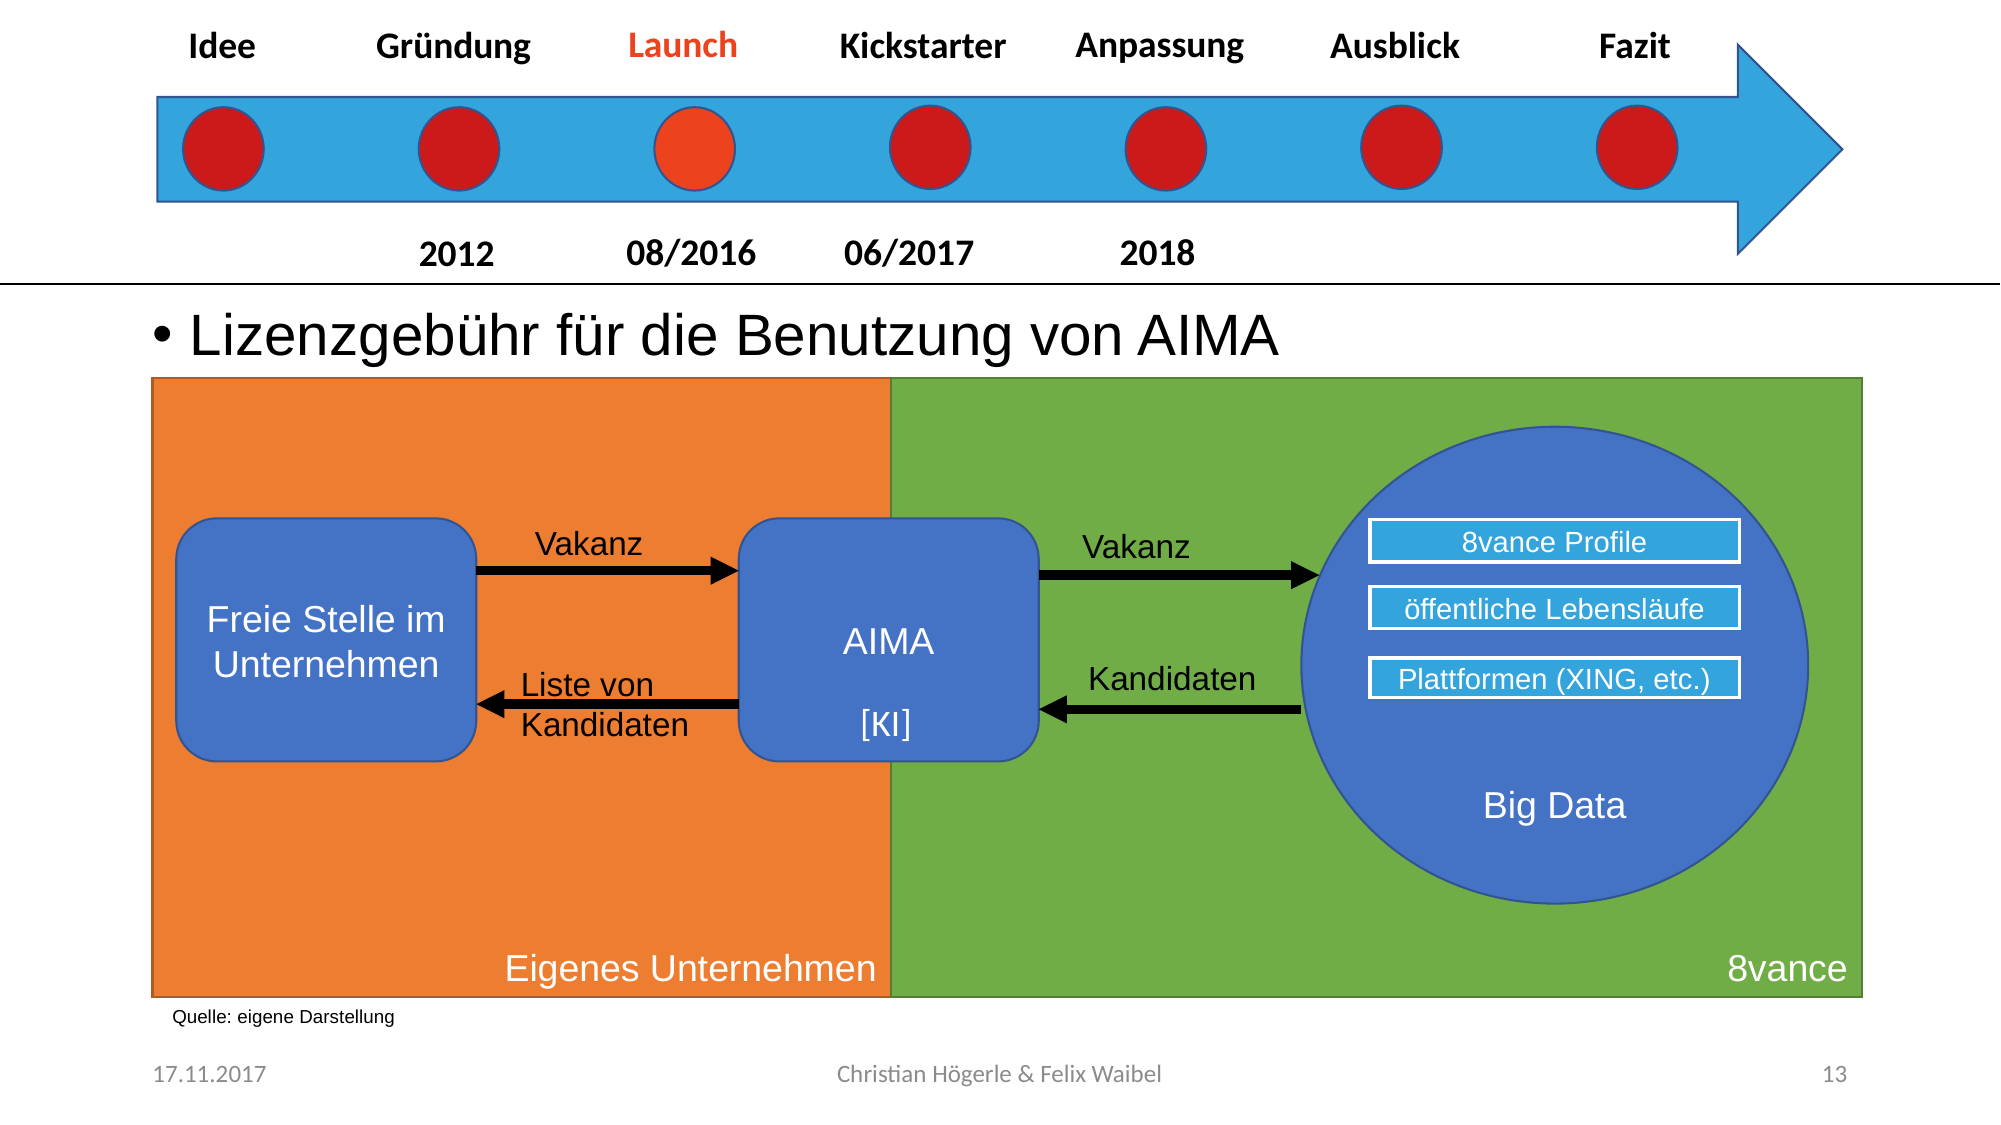

Anpassung
Launch
Idee
Gründung
Kickstarter
Ausblick
Fazit

08/2016
06/2017
2018
2012
Lizenzgebühr für die Benutzung von AIMA
Eigenes Unternehmen
8vance
Big Data
Vakanz
Freie Stelle im Unternehmen
AIMA
Vakanz
8vance Profile
öffentliche Lebensläufe
Kandidaten
Liste von Kandidaten
Plattformen (XING, etc.)
[KI]
Quelle: eigene Darstellung
17.11.2017
Christian Högerle & Felix Waibel
13